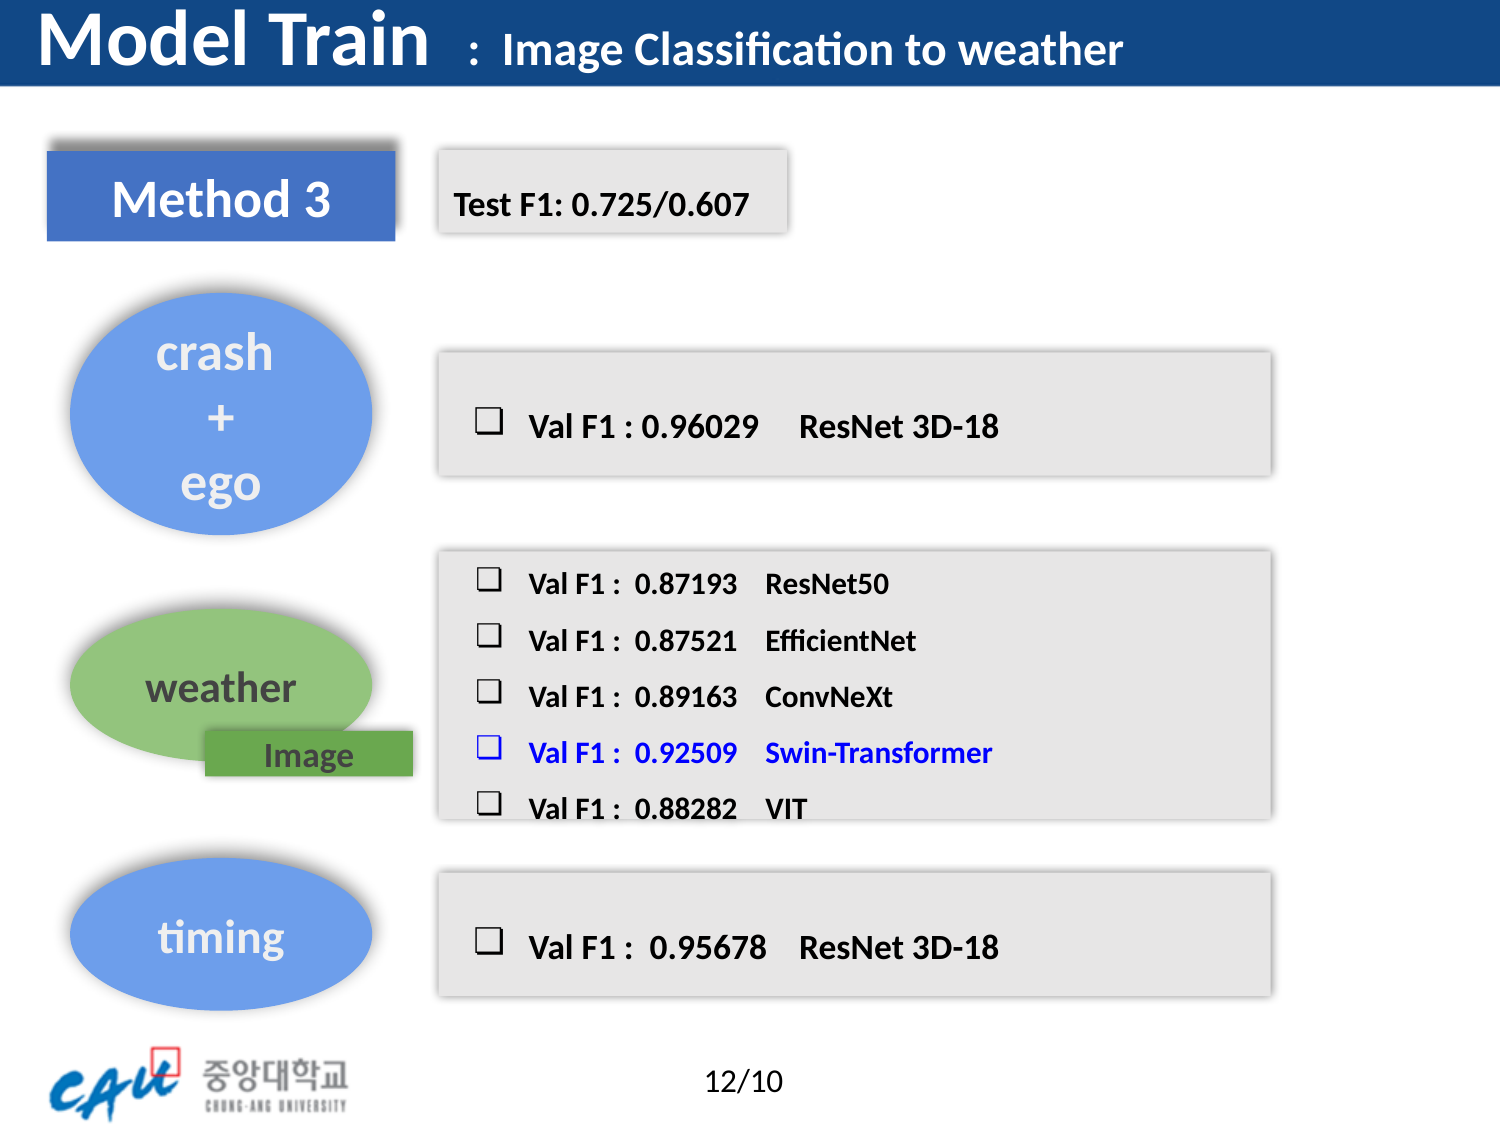

# Model Train  :  Image Classification to weather
Test F1: 0.725/0.607
Method 3
crash
+
ego
Val F1 : 0.96029     ResNet 3D-18
Val F1 :  0.87193    ResNet50
Val F1 :  0.87521    EfficientNet
Val F1 :  0.89163    ConvNeXt
Val F1 :  0.92509    Swin-Transformer
Val F1 :  0.88282    VIT
weather
Image
timing
Val F1 :  0.95678    ResNet 3D-18